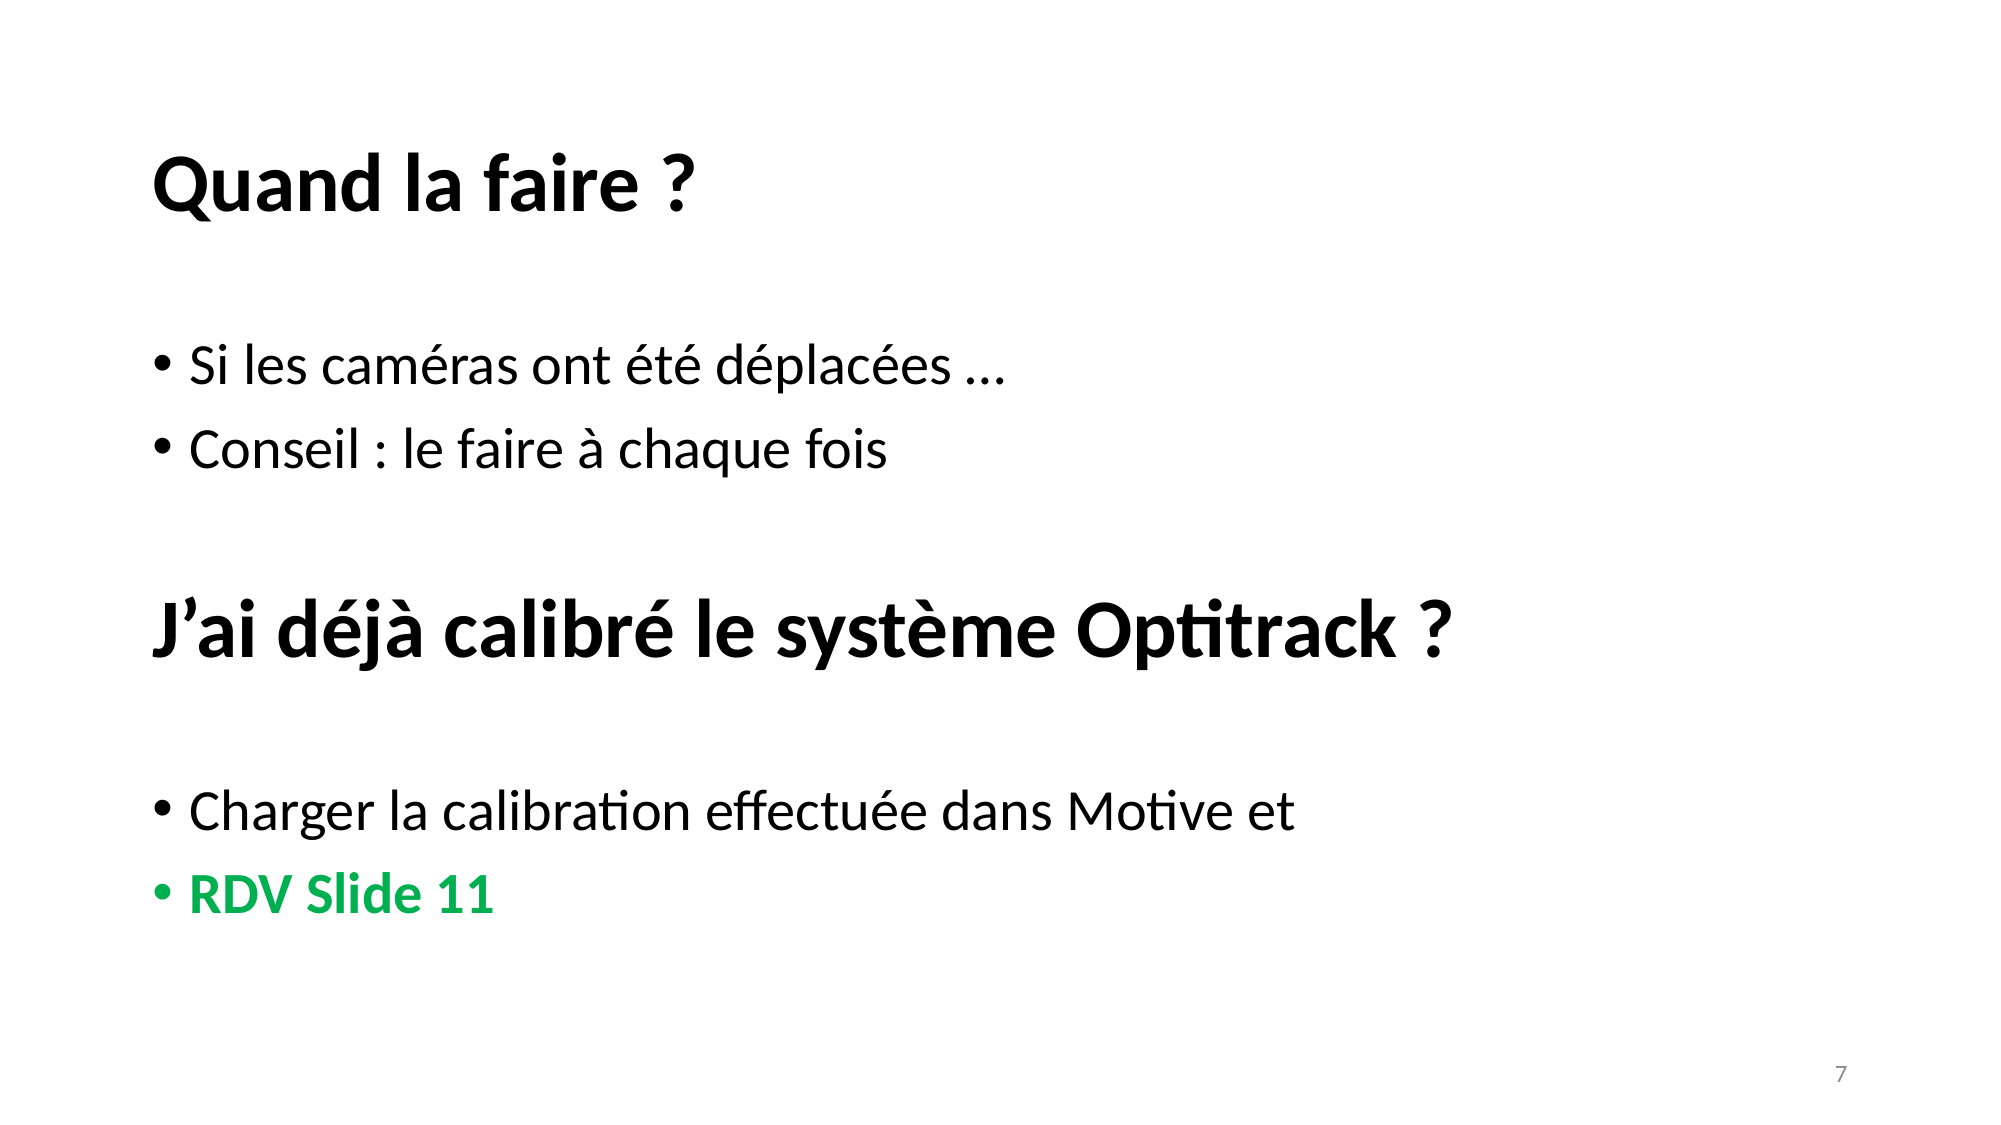

Quand la faire ?

Si les caméras ont été déplacées …
Conseil : le faire à chaque fois

J’ai déjà calibré le système Optitrack ?

Charger la calibration effectuée dans Motive et
RDV Slide 11
7